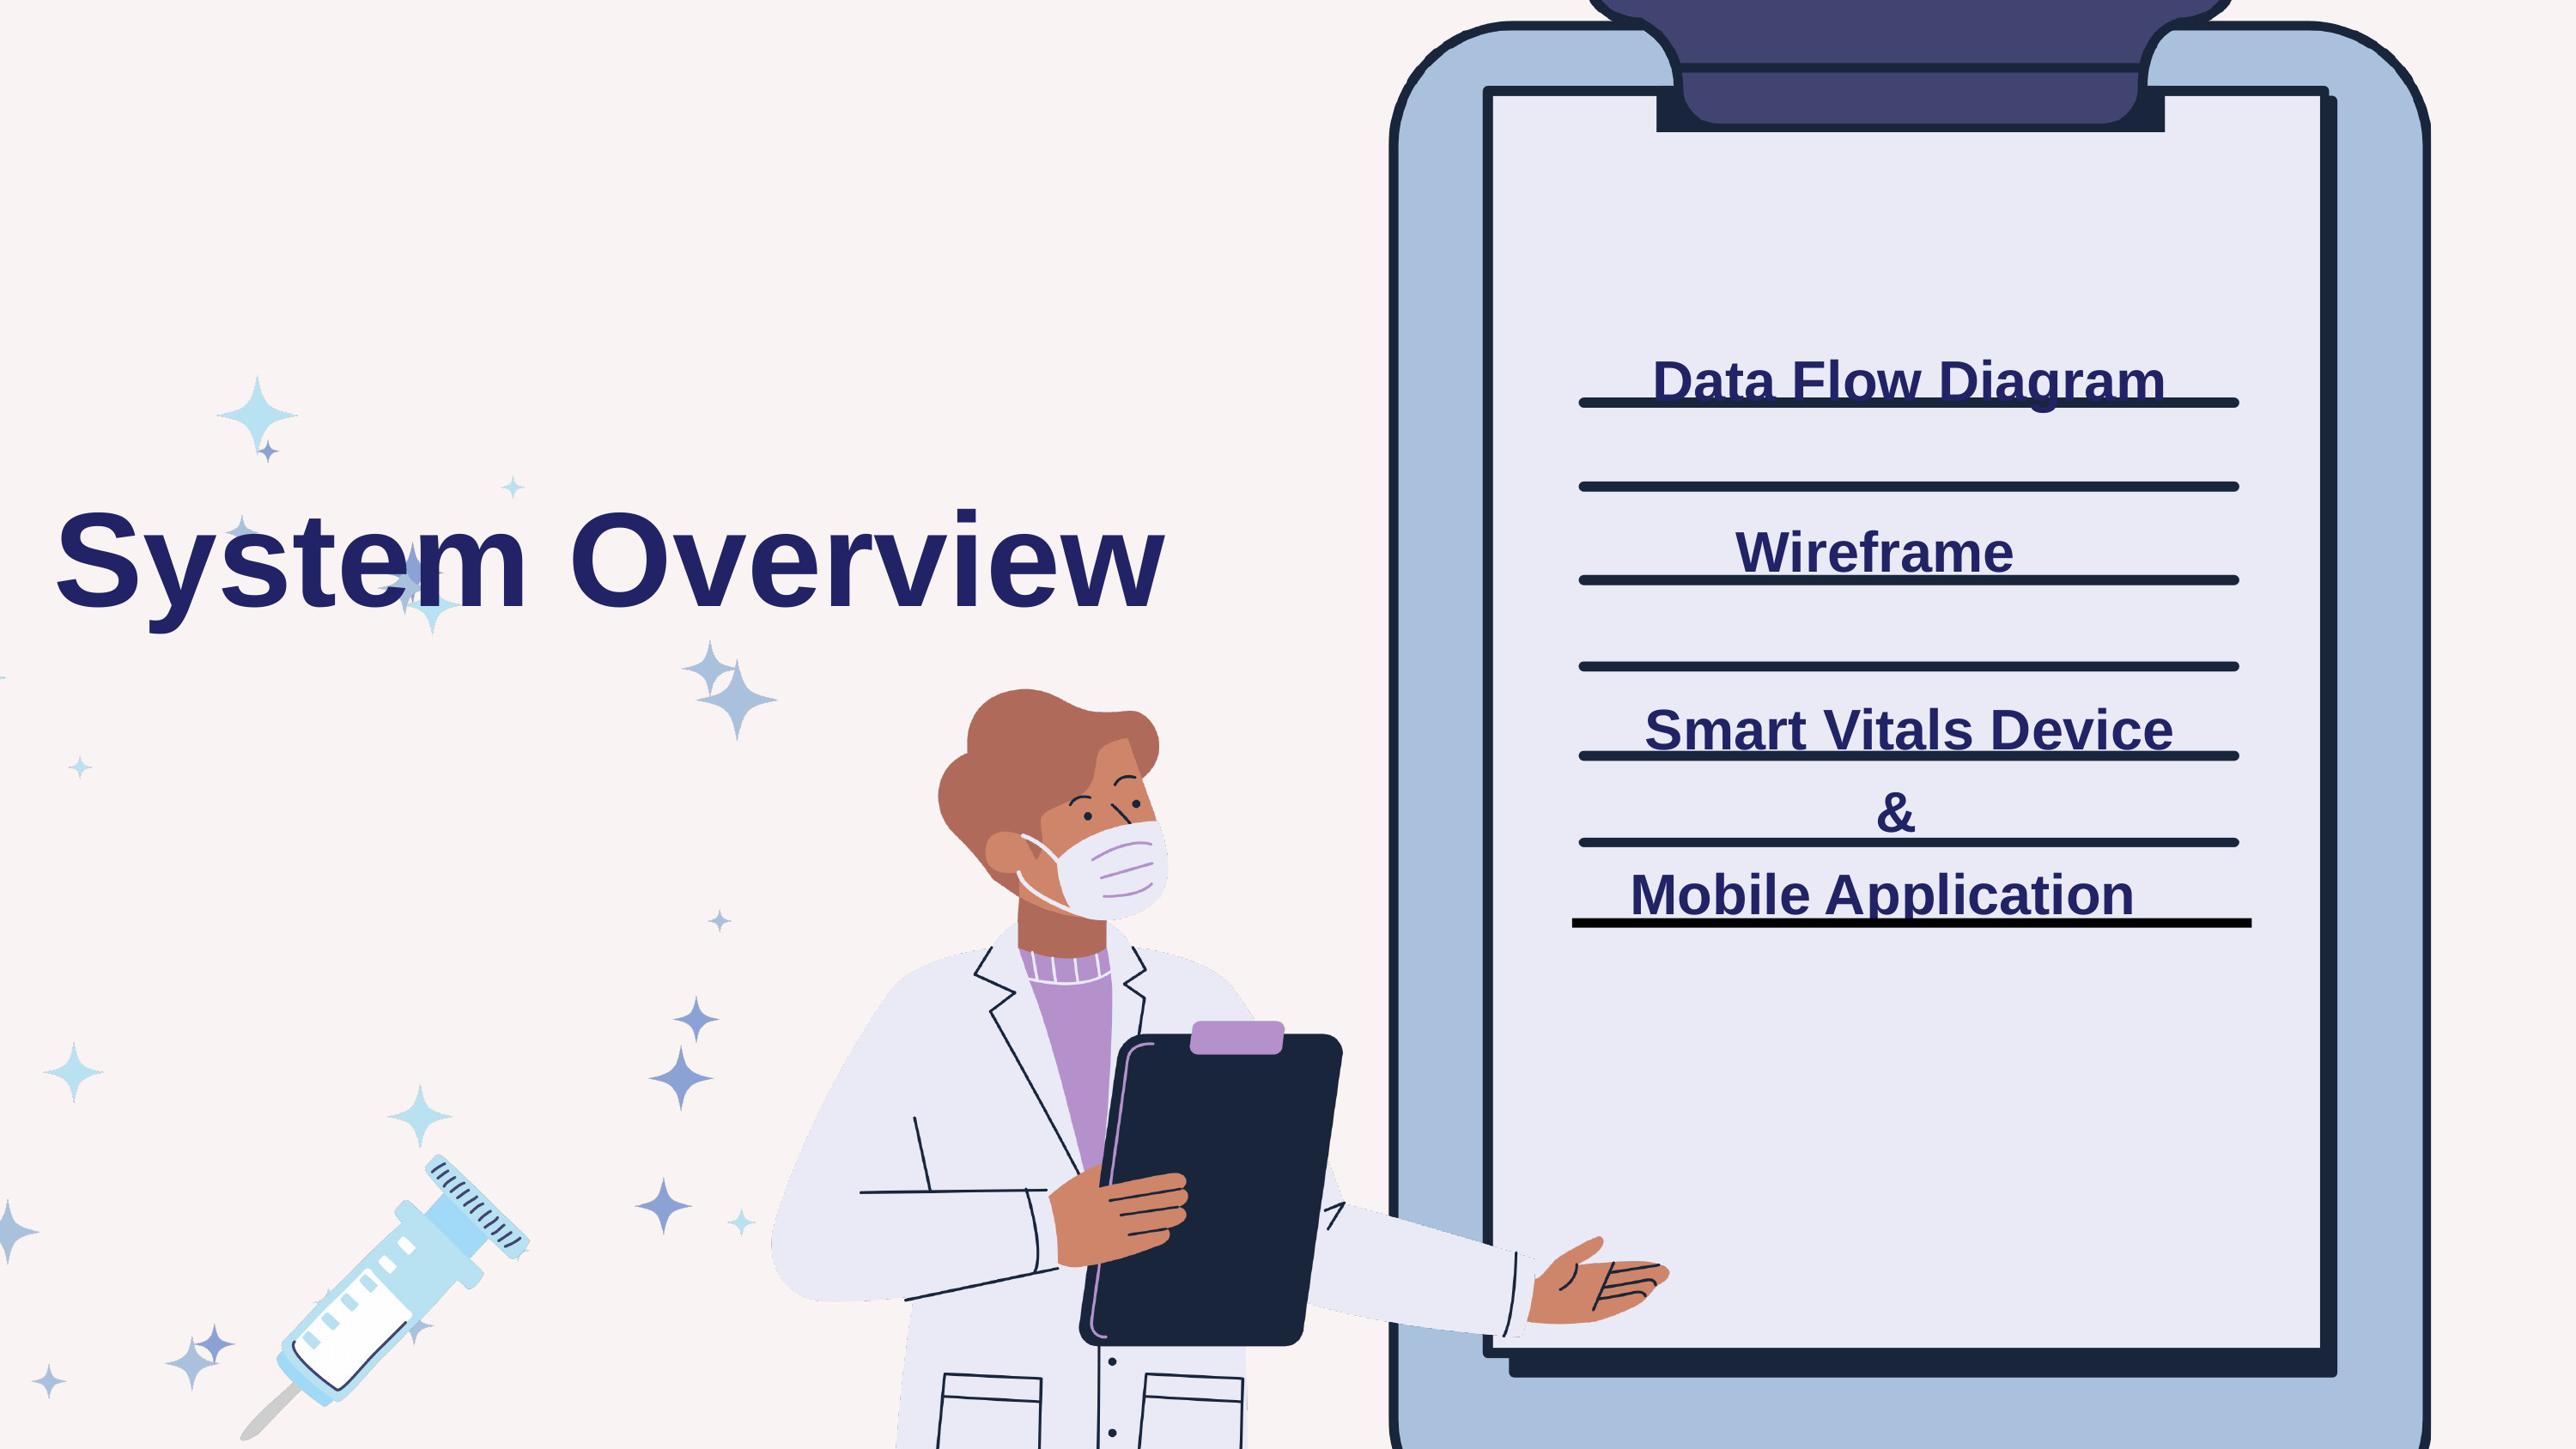

Data Flow Diagram
System Overview
Wireframe
Smart Vitals Device

&
Mobile Application